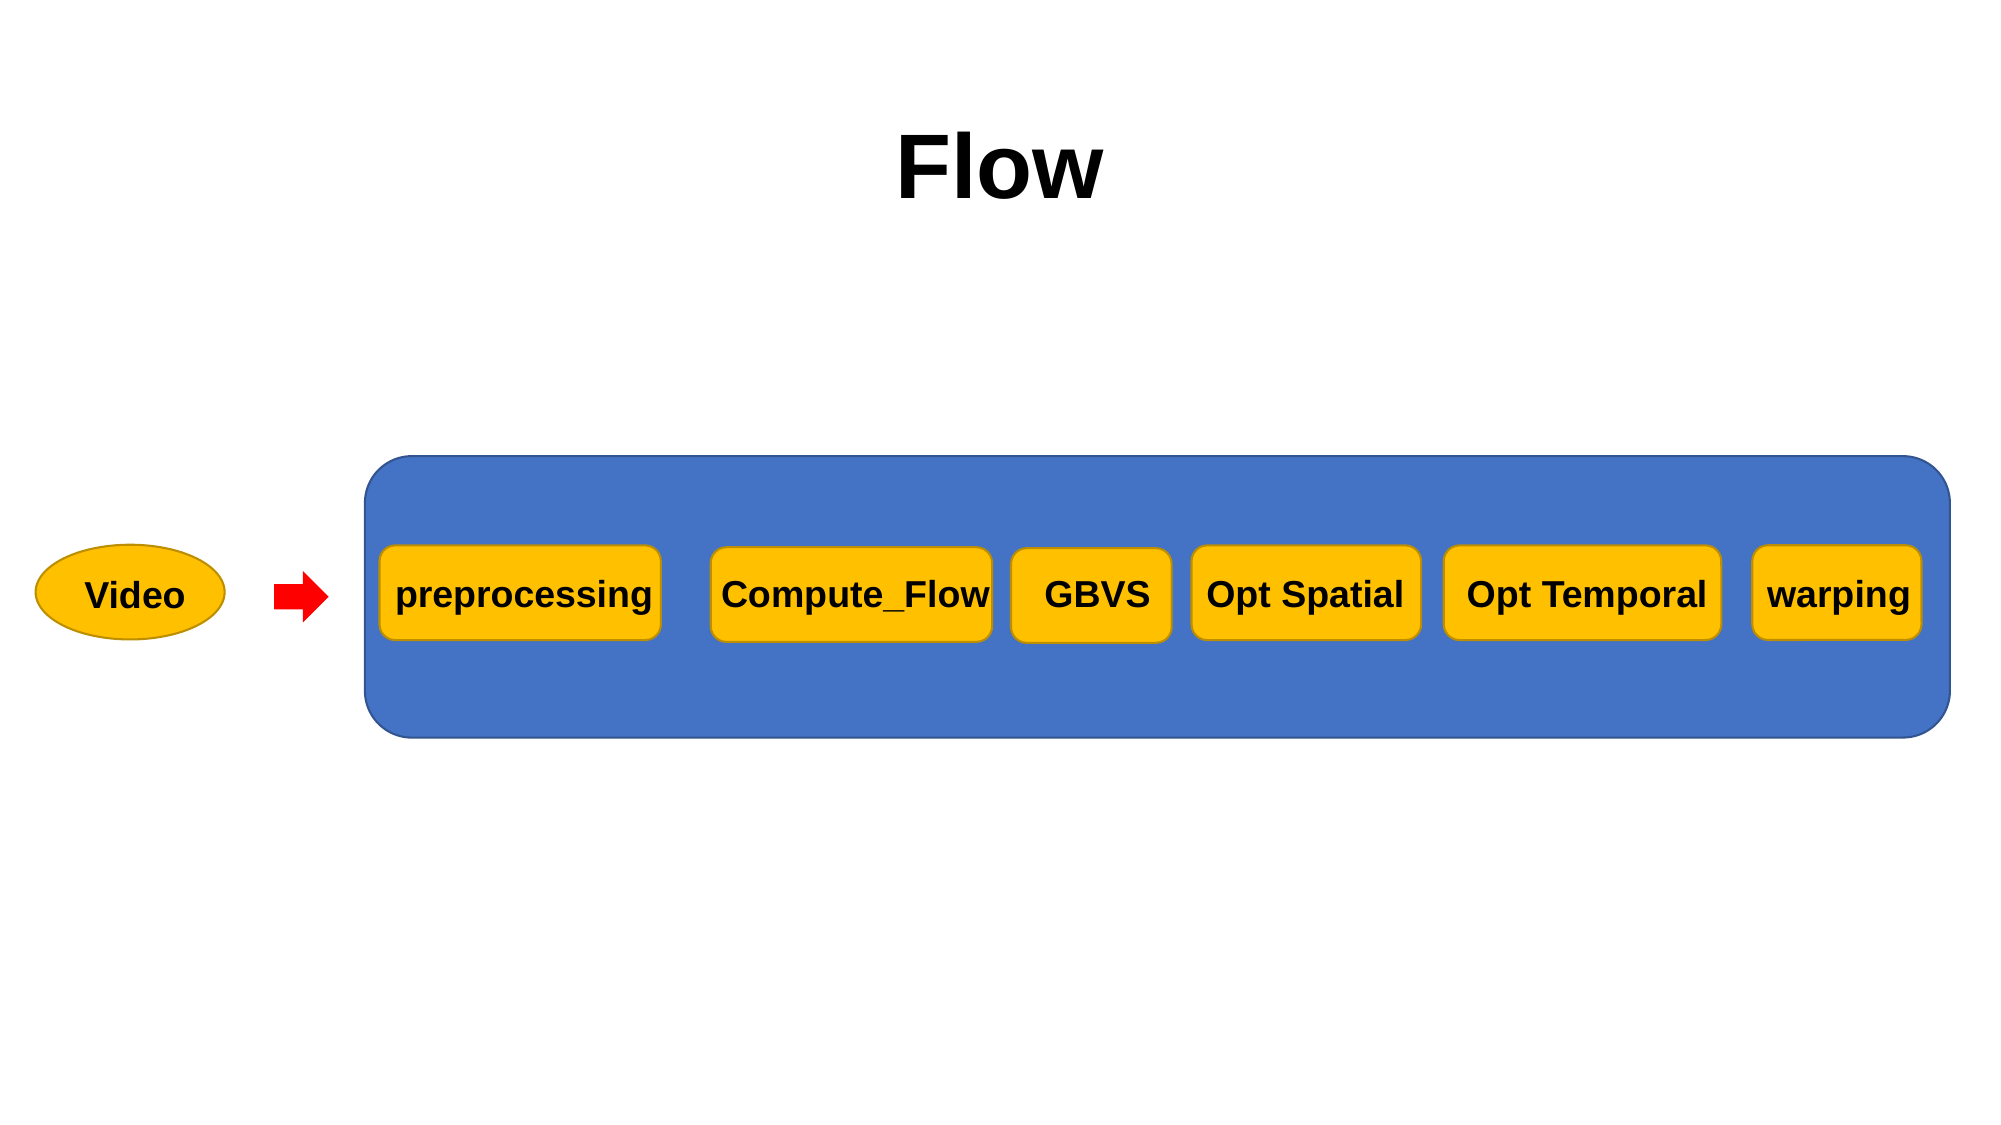

# Flow

preprocessing
Compute_Flow
GBVS
Opt Spatial
Opt Temporal
warping
Video